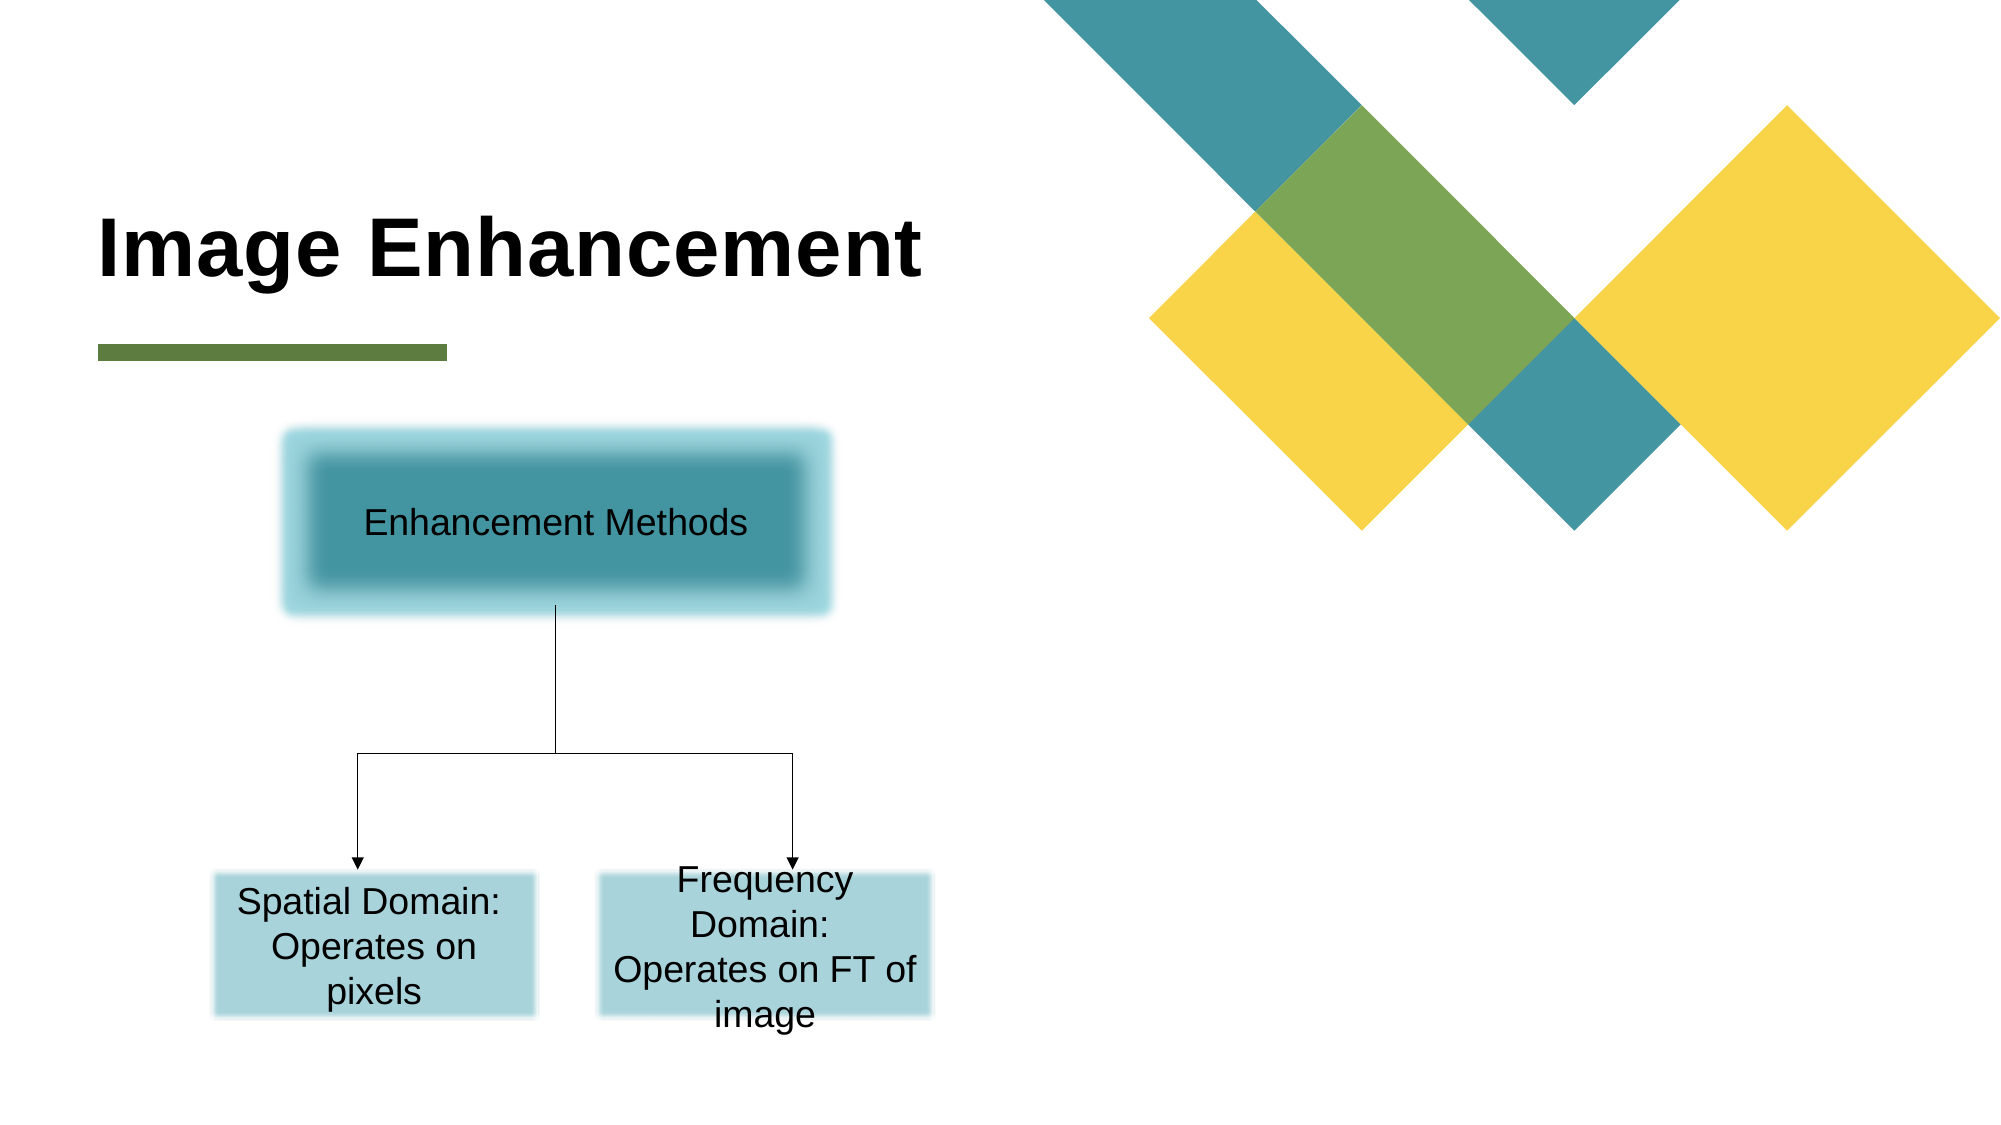

# Image Enhancement
Enhancement Methods
Spatial Domain:
Operates on pixels
Frequency Domain:
Operates on FT of image